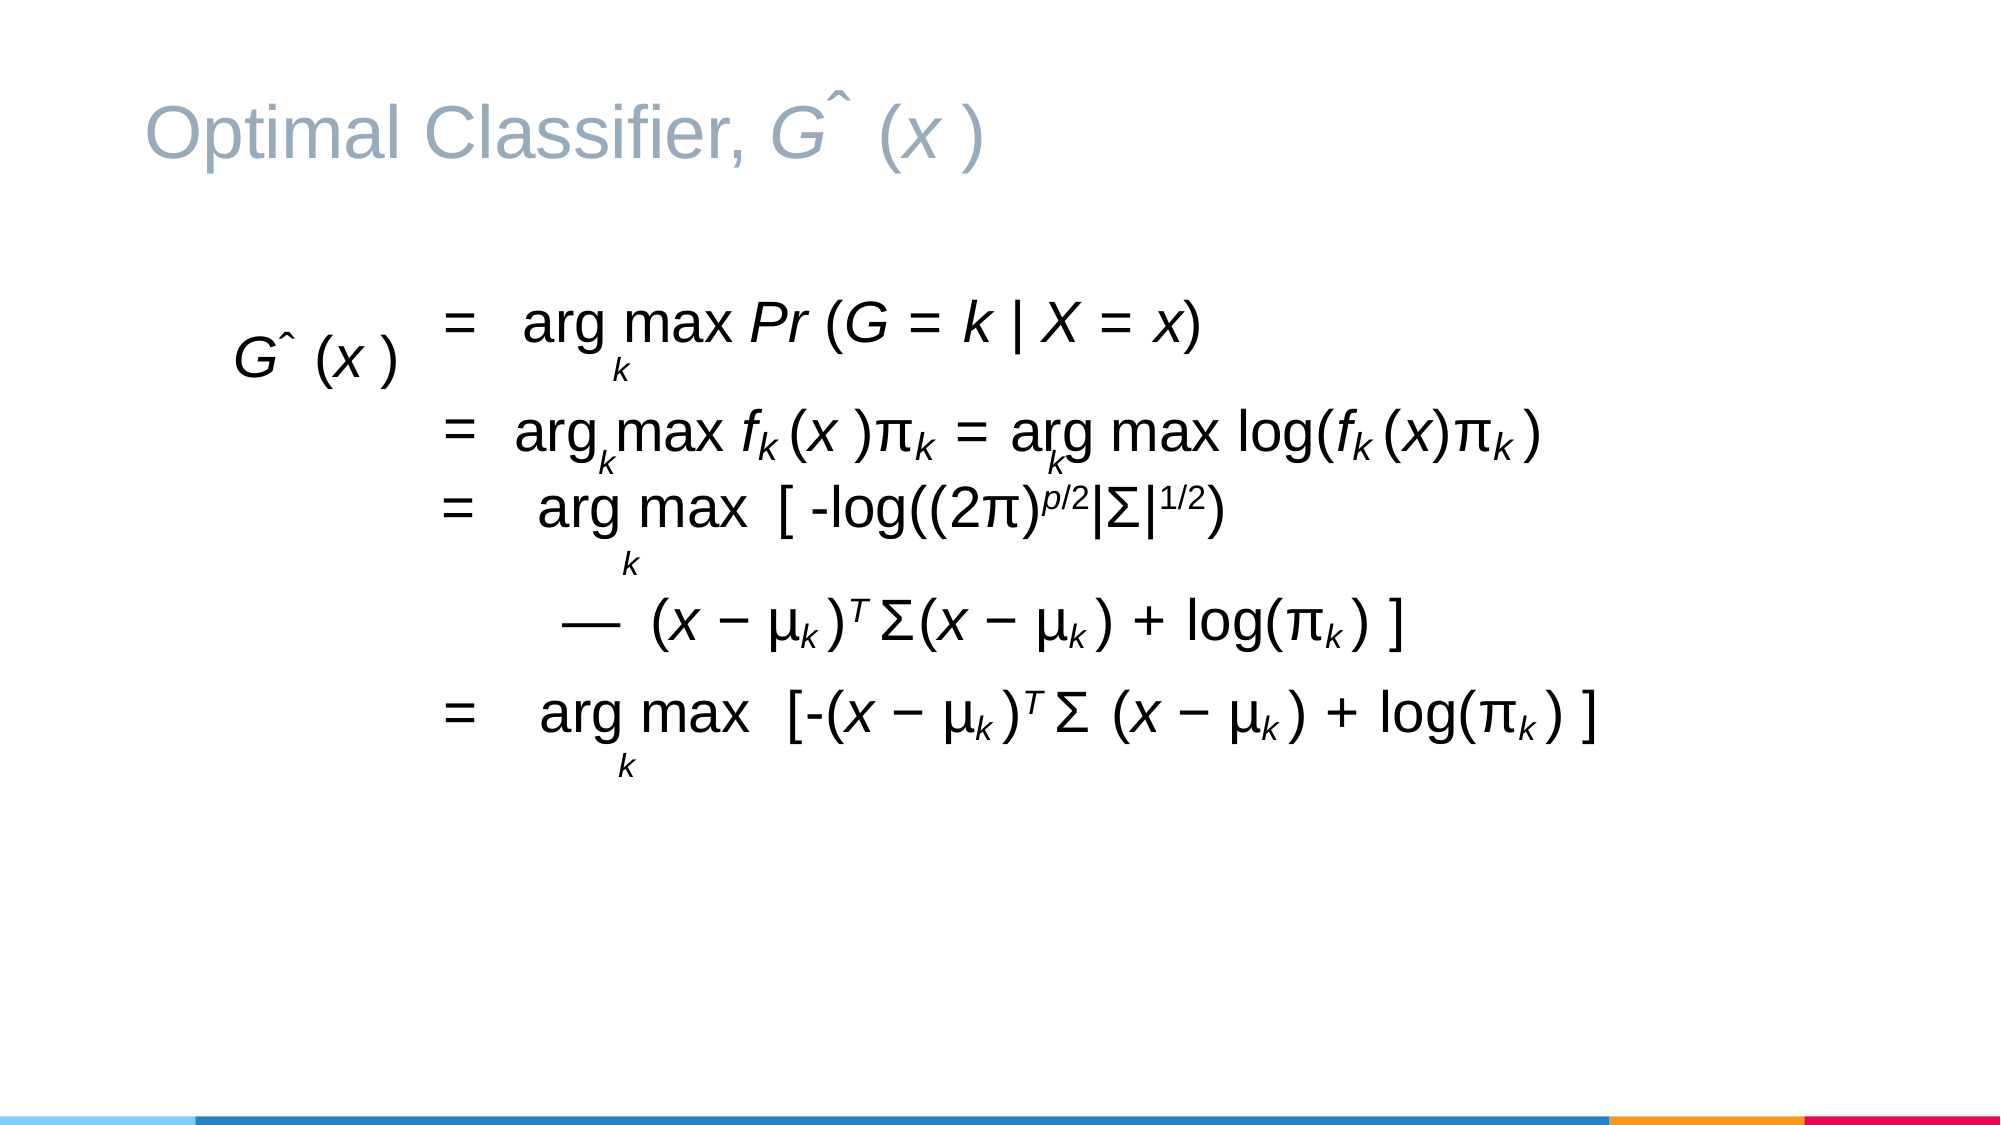

# Optimal Classifier, Gˆ (x )
Gˆ (x )
=  arg max Pr (G = k | X = x)

          k
=
arg max fk (x )πk  = arg max log(fk (x)πk )
k	                                 k
=   arg max  [ -log((2π)p/2|Σ|1/2)

—  (x − µk )T Σ(x − µk ) + log(πk ) ]
=   arg max  [-(x − µk )T Σ (x − µk ) + log(πk ) ]
k
k